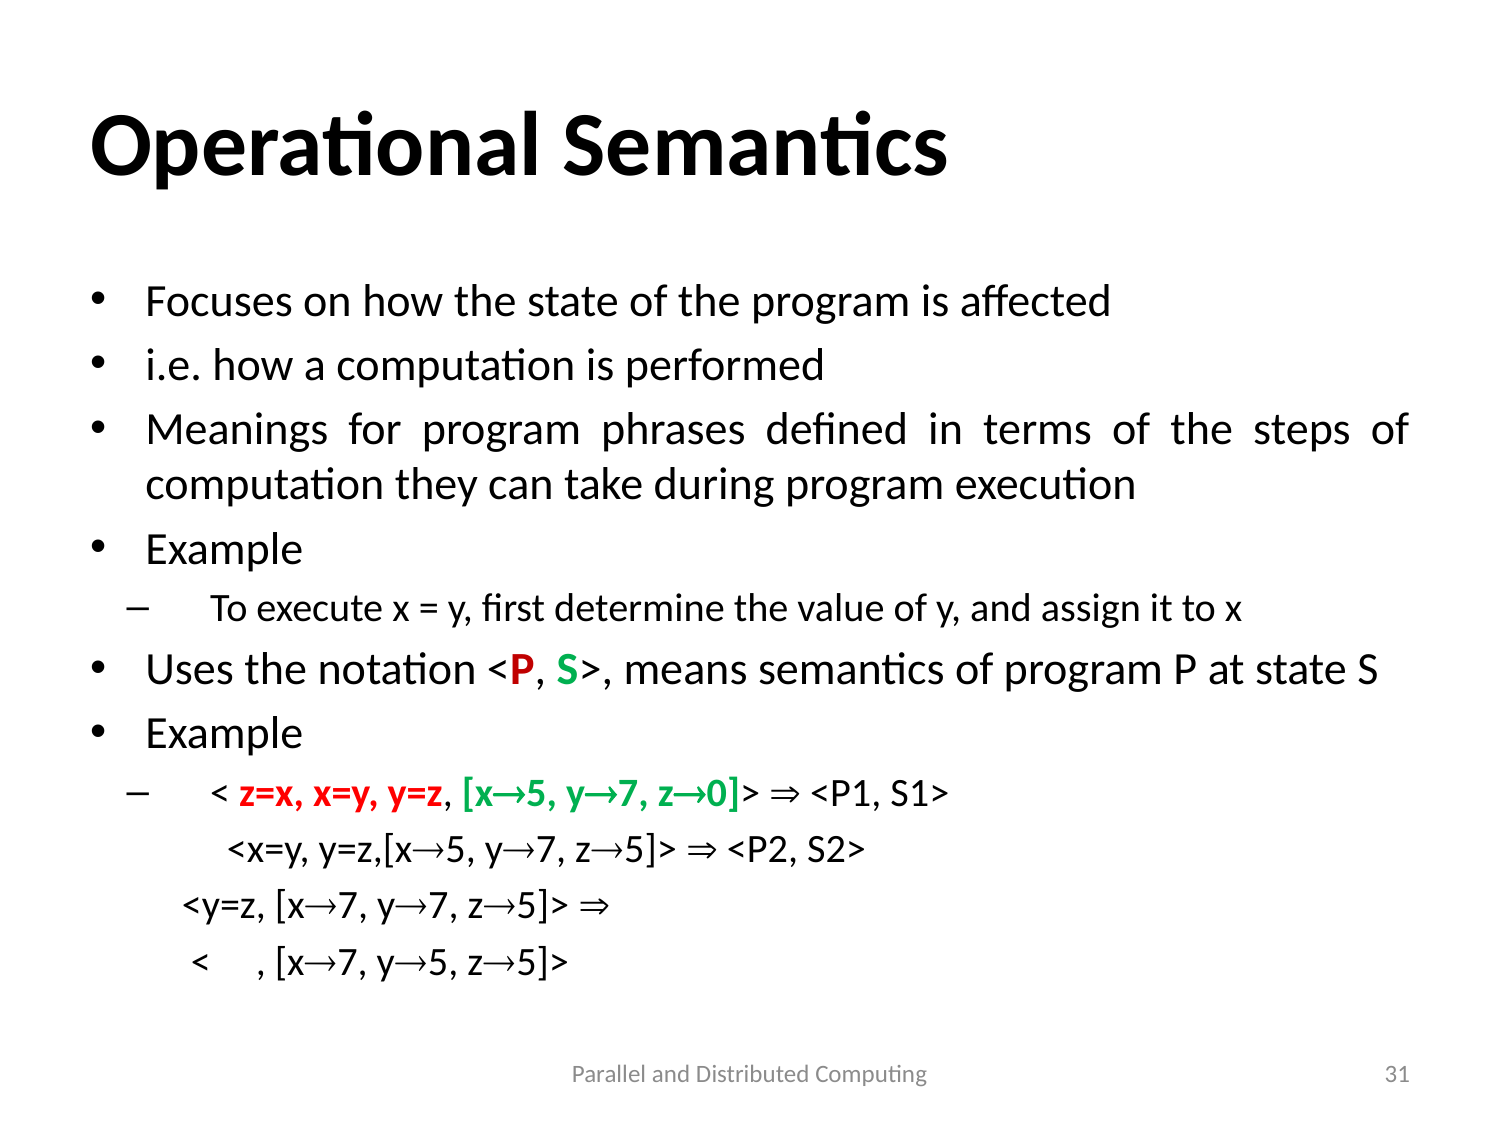

# Operational Semantics
Focuses on how the state of the program is affected
i.e. how a computation is performed
Meanings for program phrases defined in terms of the steps of computation they can take during program execution
Example
To execute x = y, first determine the value of y, and assign it to x
Uses the notation <P, S>, means semantics of program P at state S
Example
< z=x, x=y, y=z, [x→5, y→7, z→0]> ⇒ <P1, S1>
	       <x=y, y=z,[x→5, y→7, z→5]> ⇒ <P2, S2>
		  <y=z, [x→7, y→7, z→5]> ⇒
		   <     , [x→7, y→5, z→5]>
Parallel and Distributed Computing
31